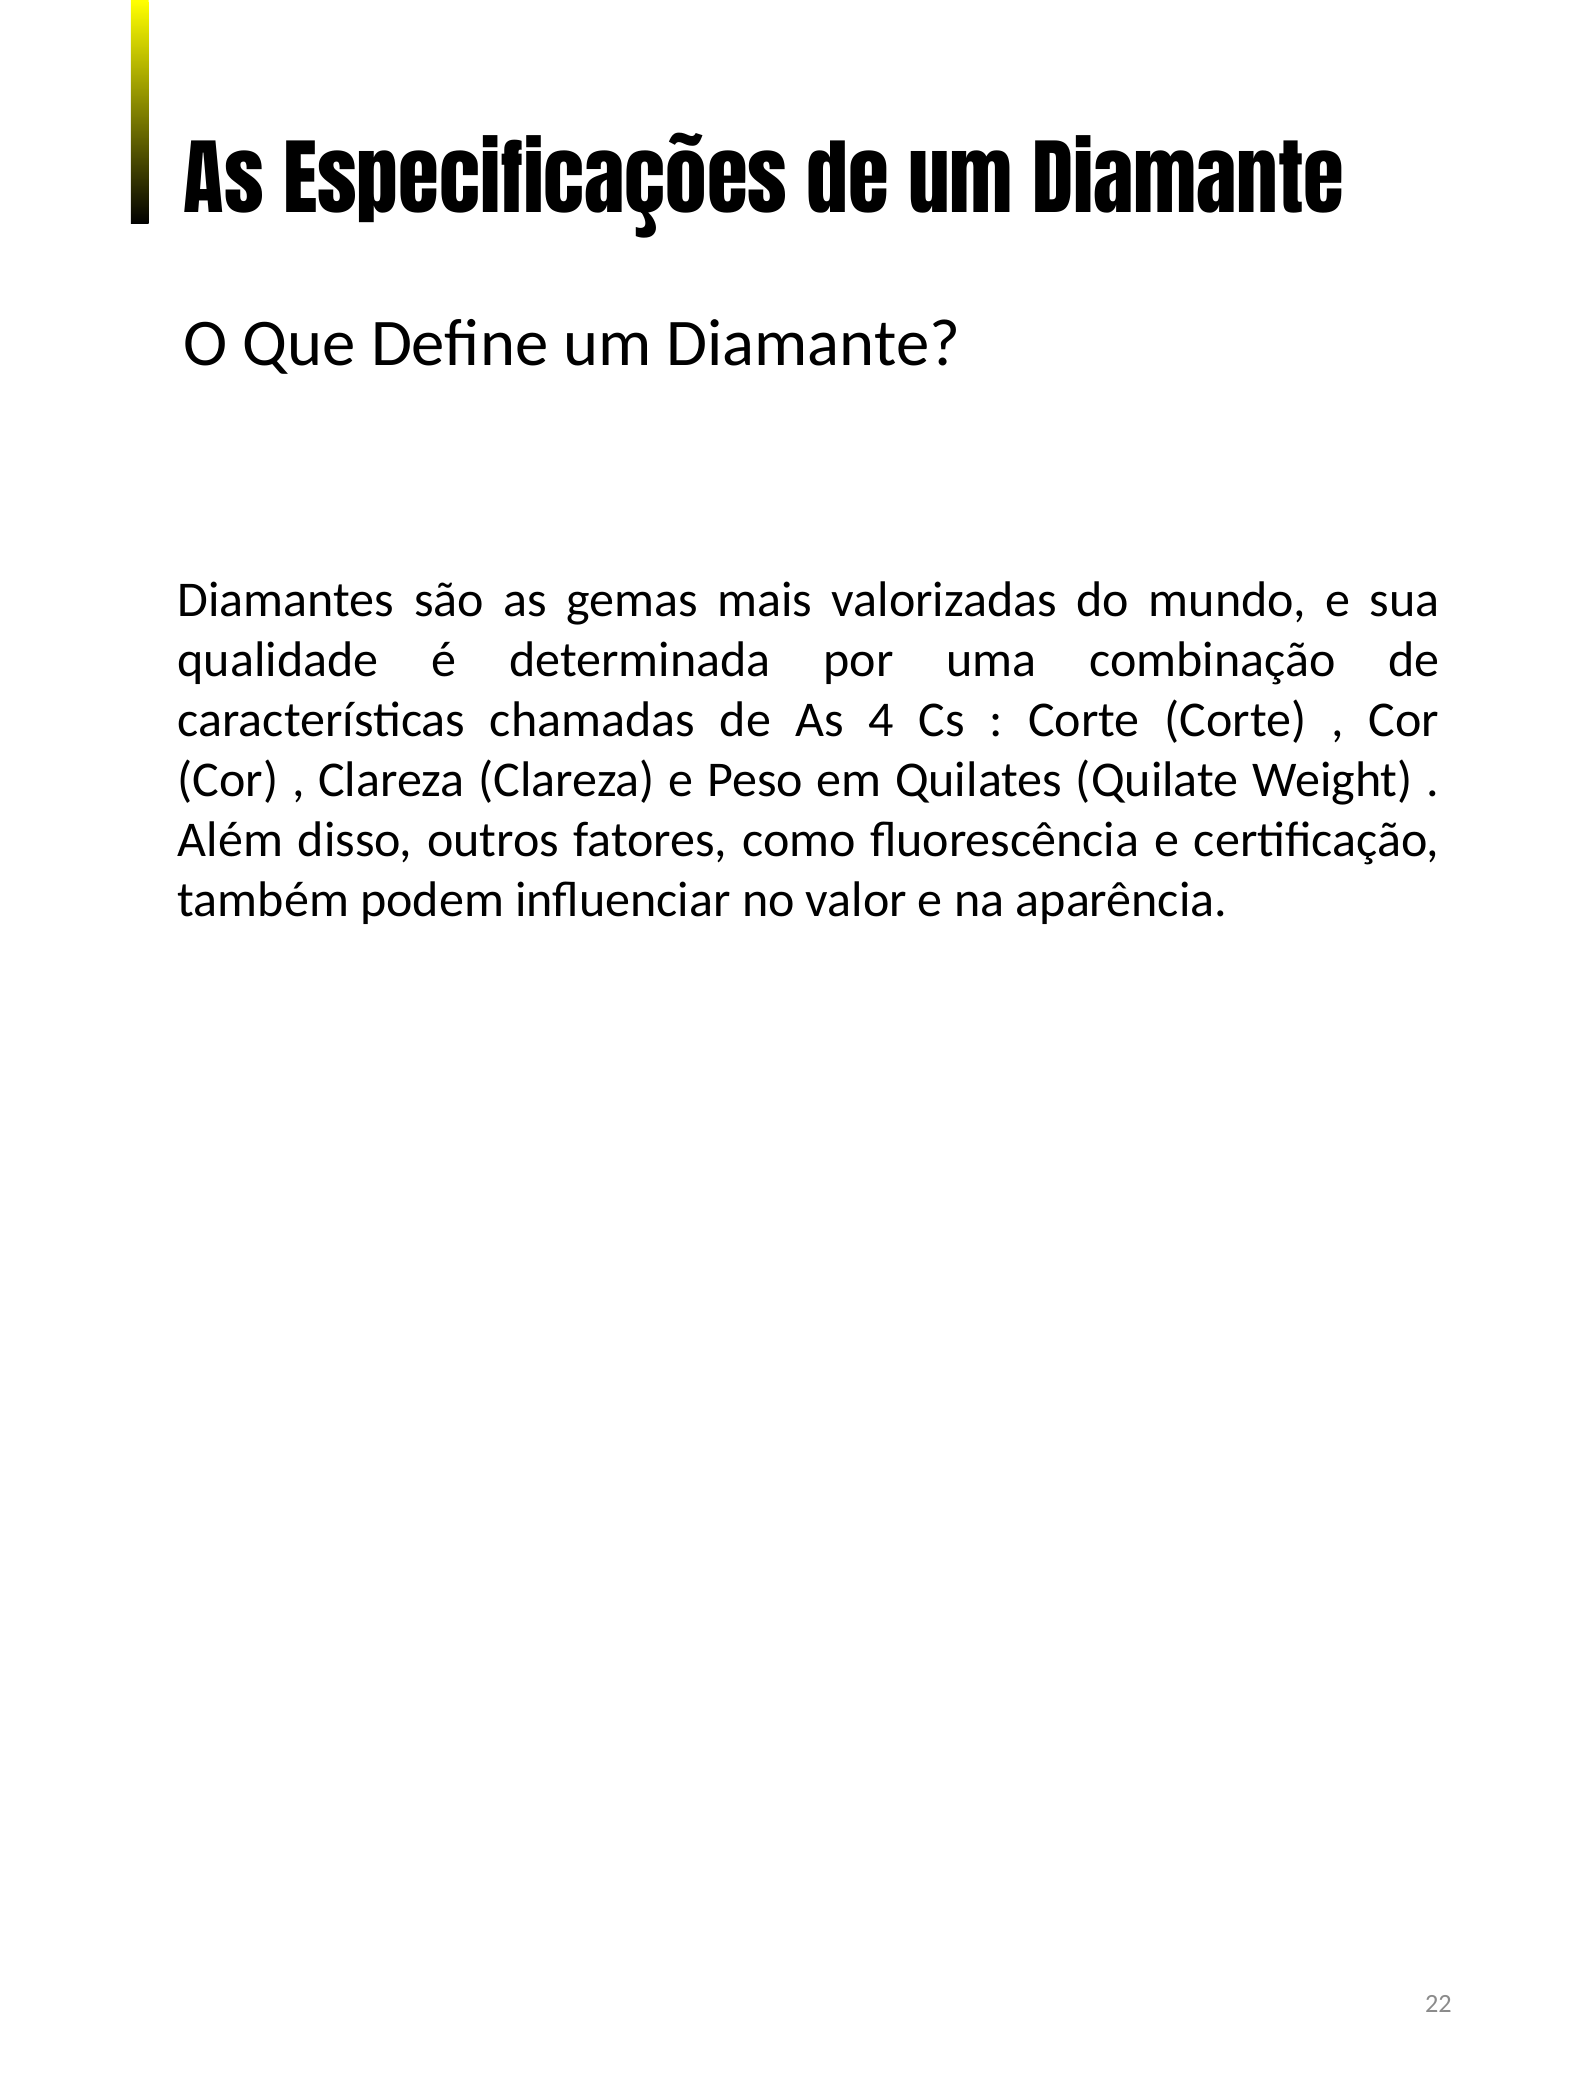

As Especificações de um Diamante
O Que Define um Diamante?
Diamantes são as gemas mais valorizadas do mundo, e sua qualidade é determinada por uma combinação de características chamadas de As 4 Cs : Corte (Corte) , Cor (Cor) , Clareza (Clareza) e Peso em Quilates (Quilate Weight) . Além disso, outros fatores, como fluorescência e certificação, também podem influenciar no valor e na aparência.
22